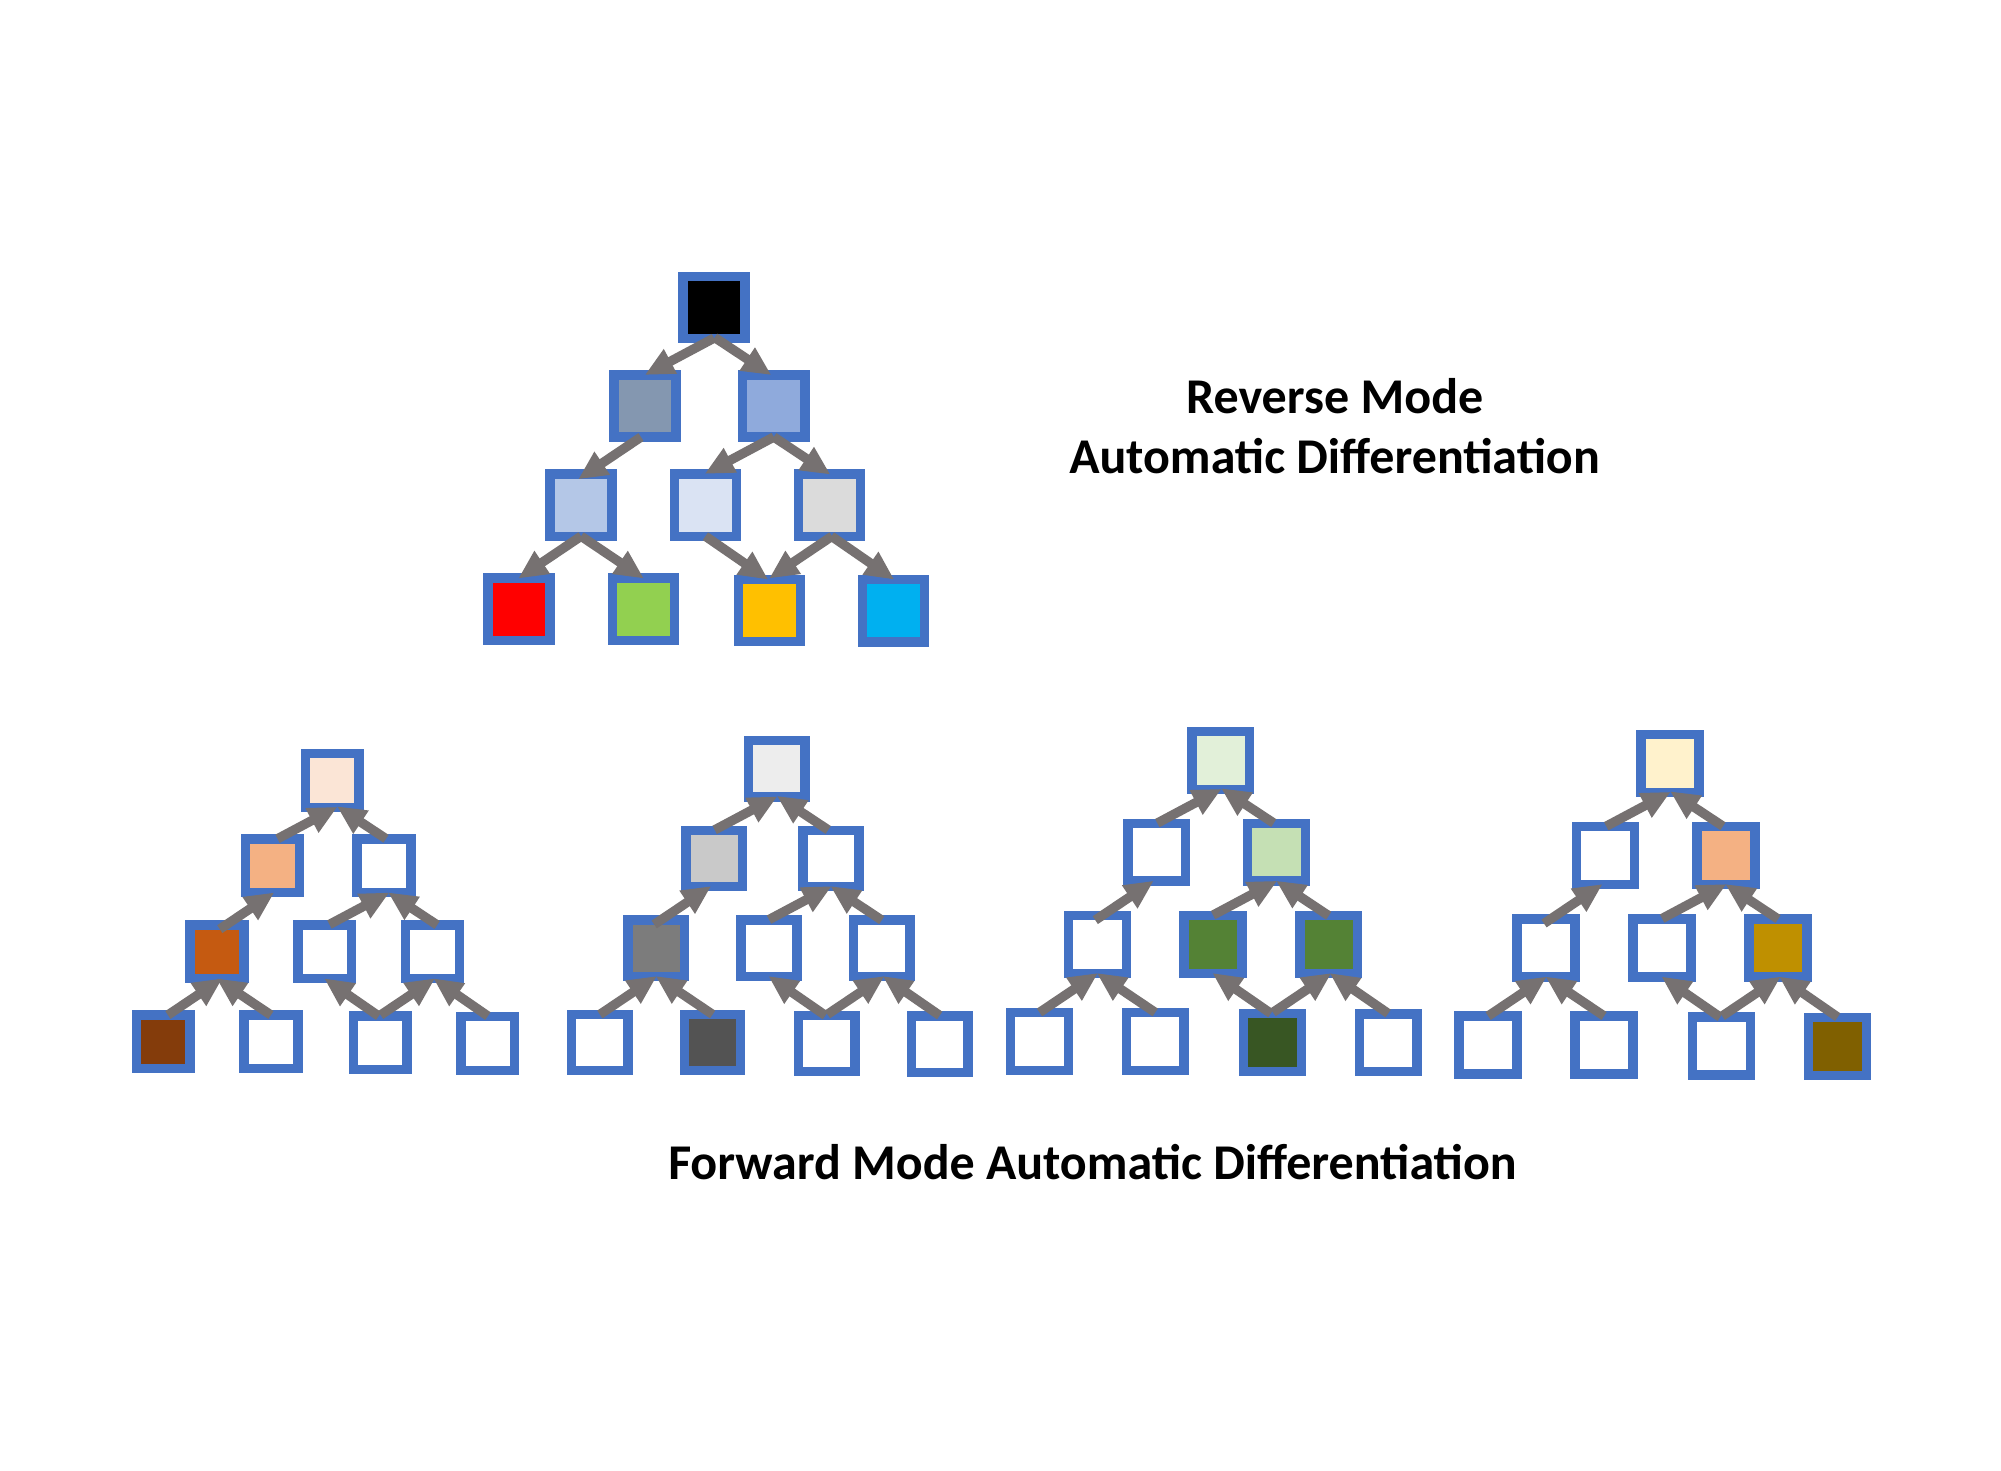

Reverse Mode
Automatic Differentiation

Forward Mode Automatic Differentiation